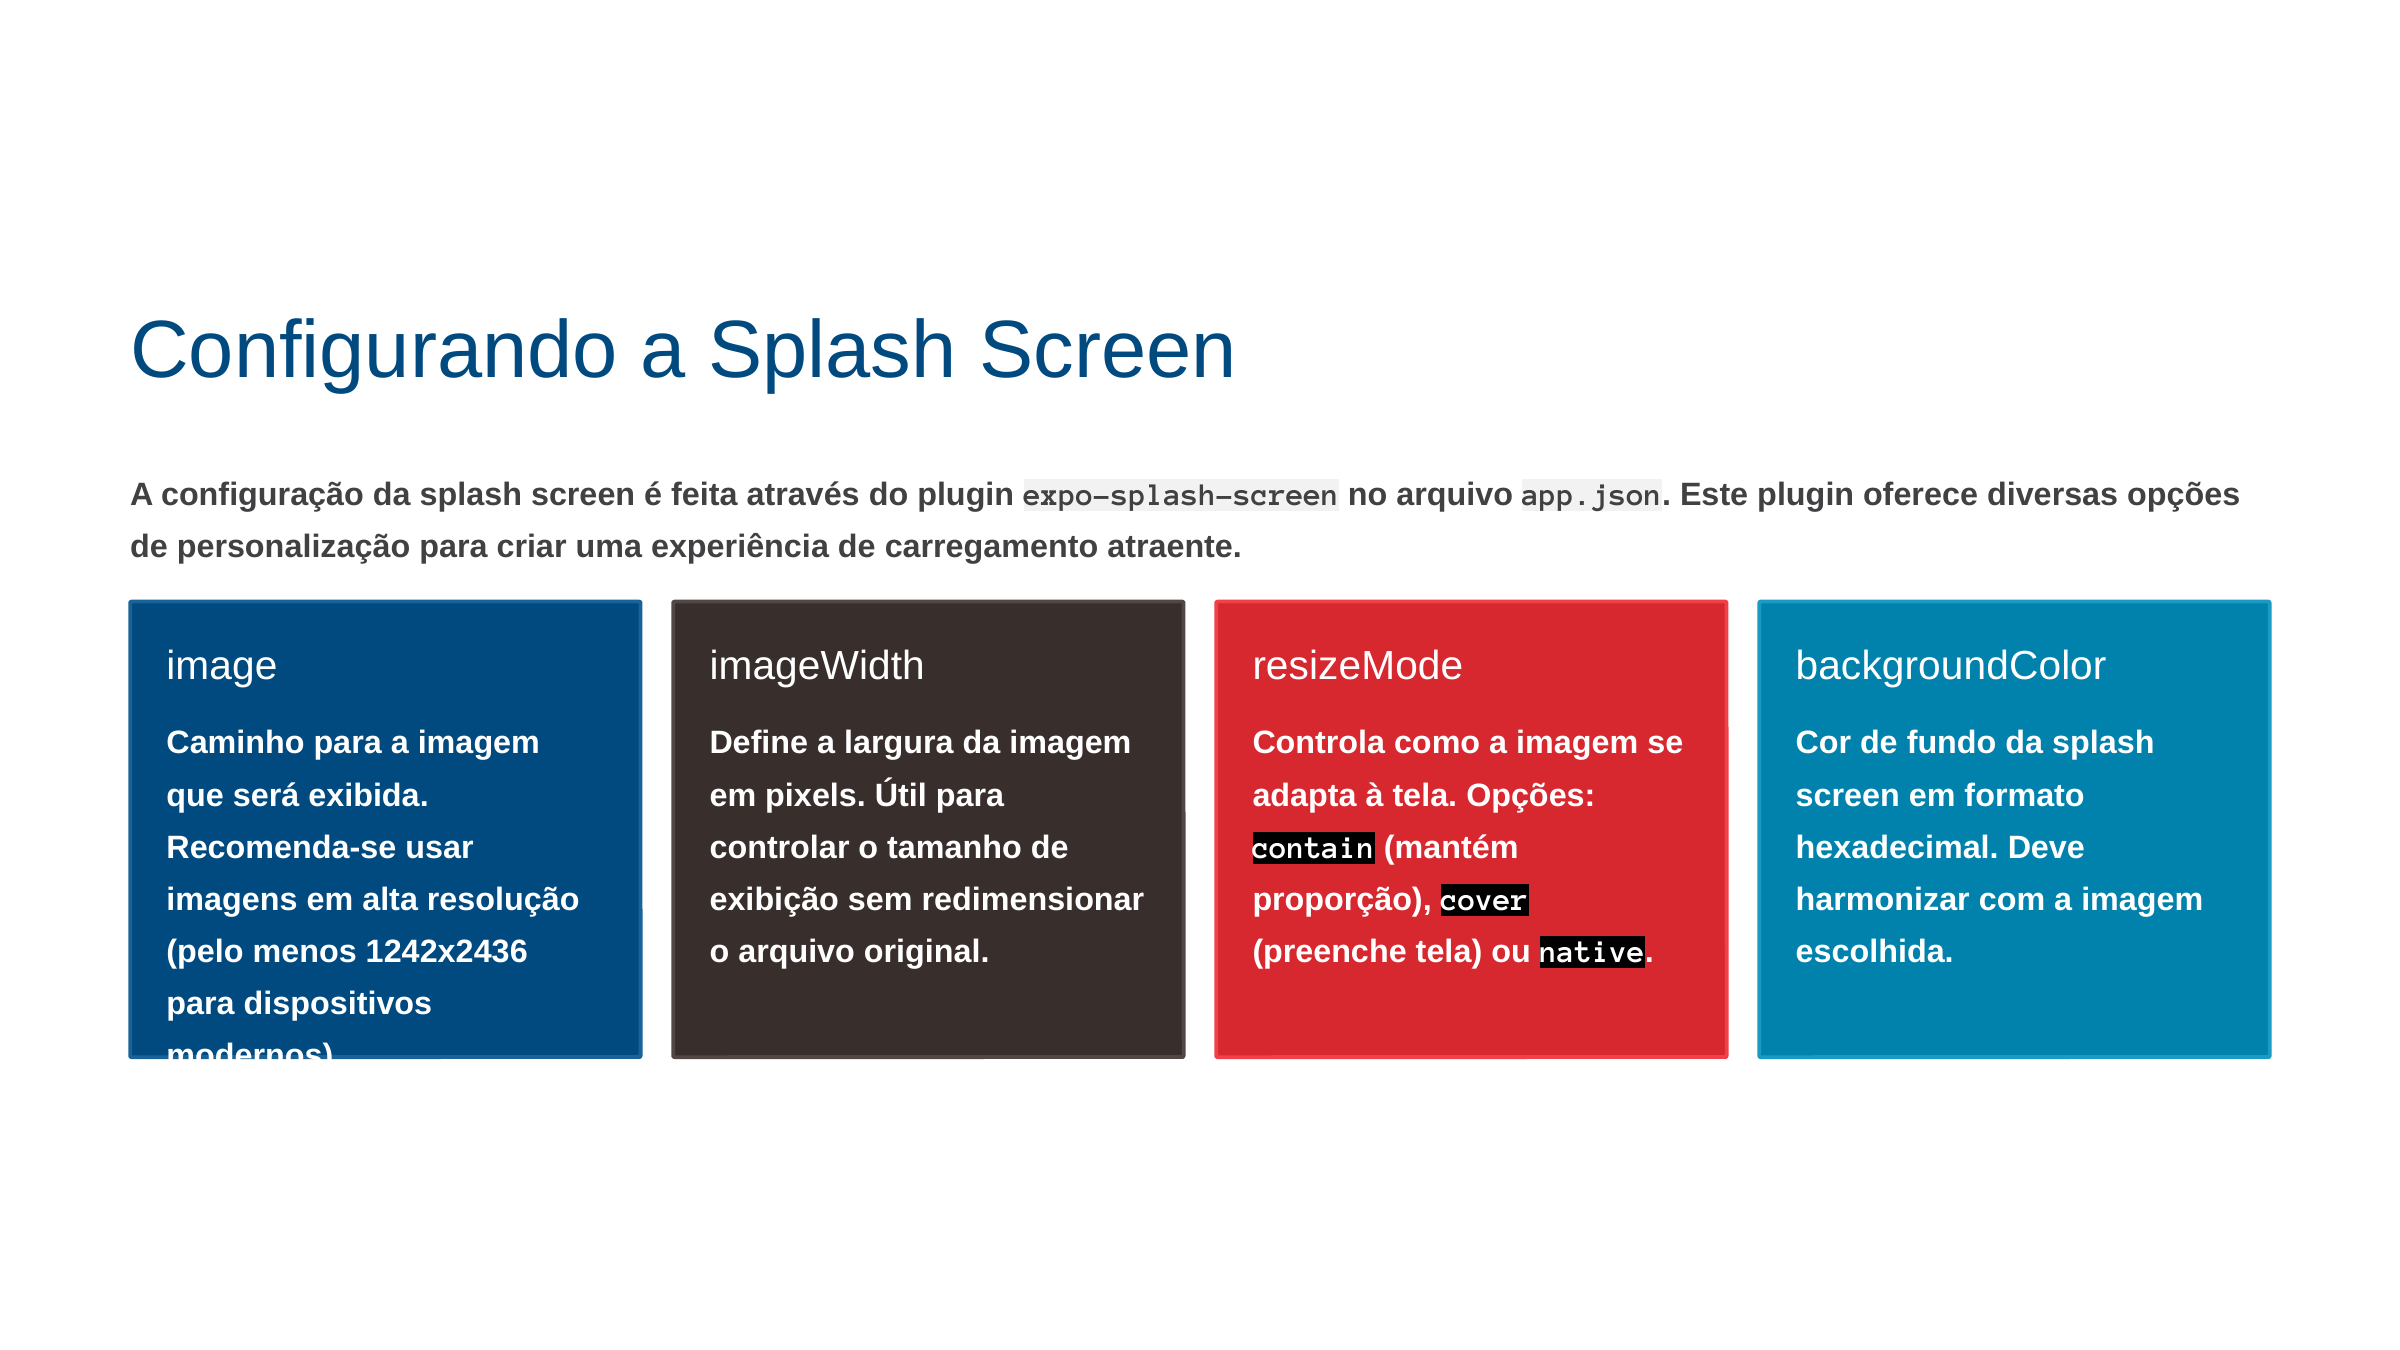

Configurando a Splash Screen
A configuração da splash screen é feita através do plugin expo-splash-screen no arquivo app.json. Este plugin oferece diversas opções de personalização para criar uma experiência de carregamento atraente.

image
imageWidth
resizeMode
backgroundColor
Caminho para a imagem que será exibida. Recomenda-se usar imagens em alta resolução (pelo menos 1242x2436 para dispositivos modernos).
Define a largura da imagem em pixels. Útil para controlar o tamanho de exibição sem redimensionar o arquivo original.
Controla como a imagem se adapta à tela. Opções: contain (mantém proporção), cover (preenche tela) ou native.
Cor de fundo da splash screen em formato hexadecimal. Deve harmonizar com a imagem escolhida.